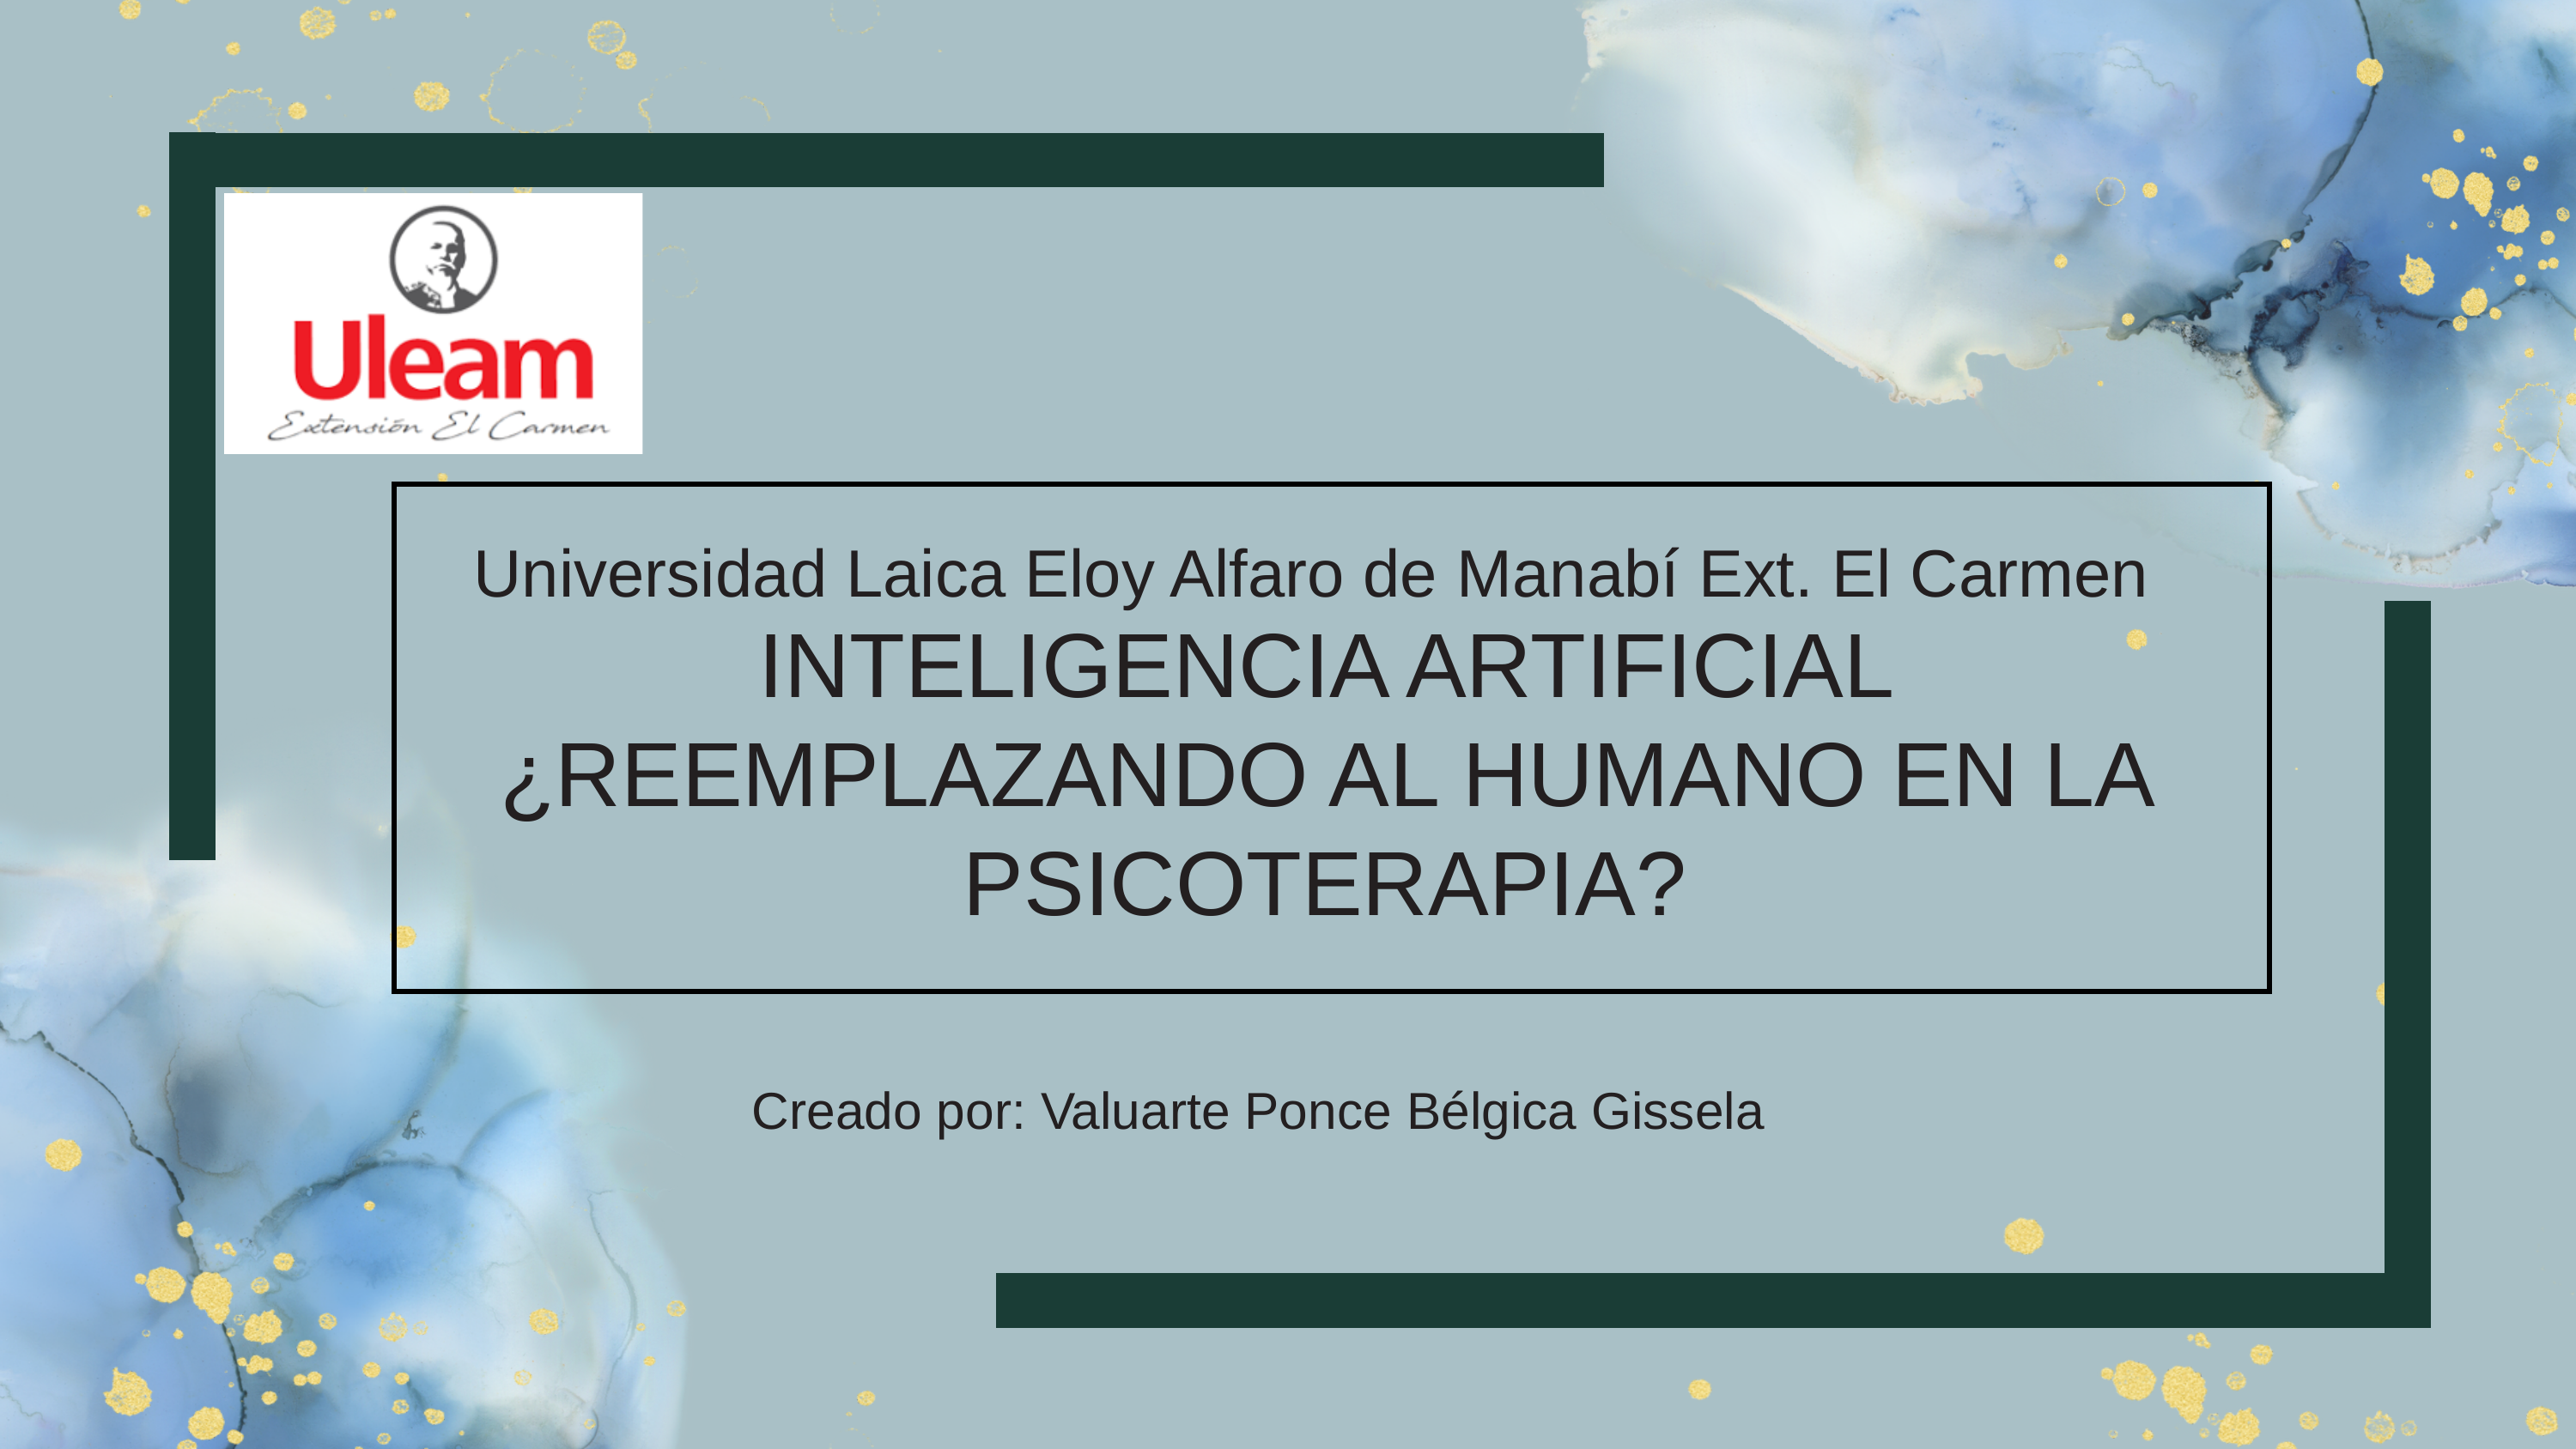

Universidad Laica Eloy Alfaro de Manabí Ext. El Carmen
INTELIGENCIA ARTIFICIAL ¿REEMPLAZANDO AL HUMANO EN LA PSICOTERAPIA?

Creado por: Valuarte Ponce Bélgica Gissela